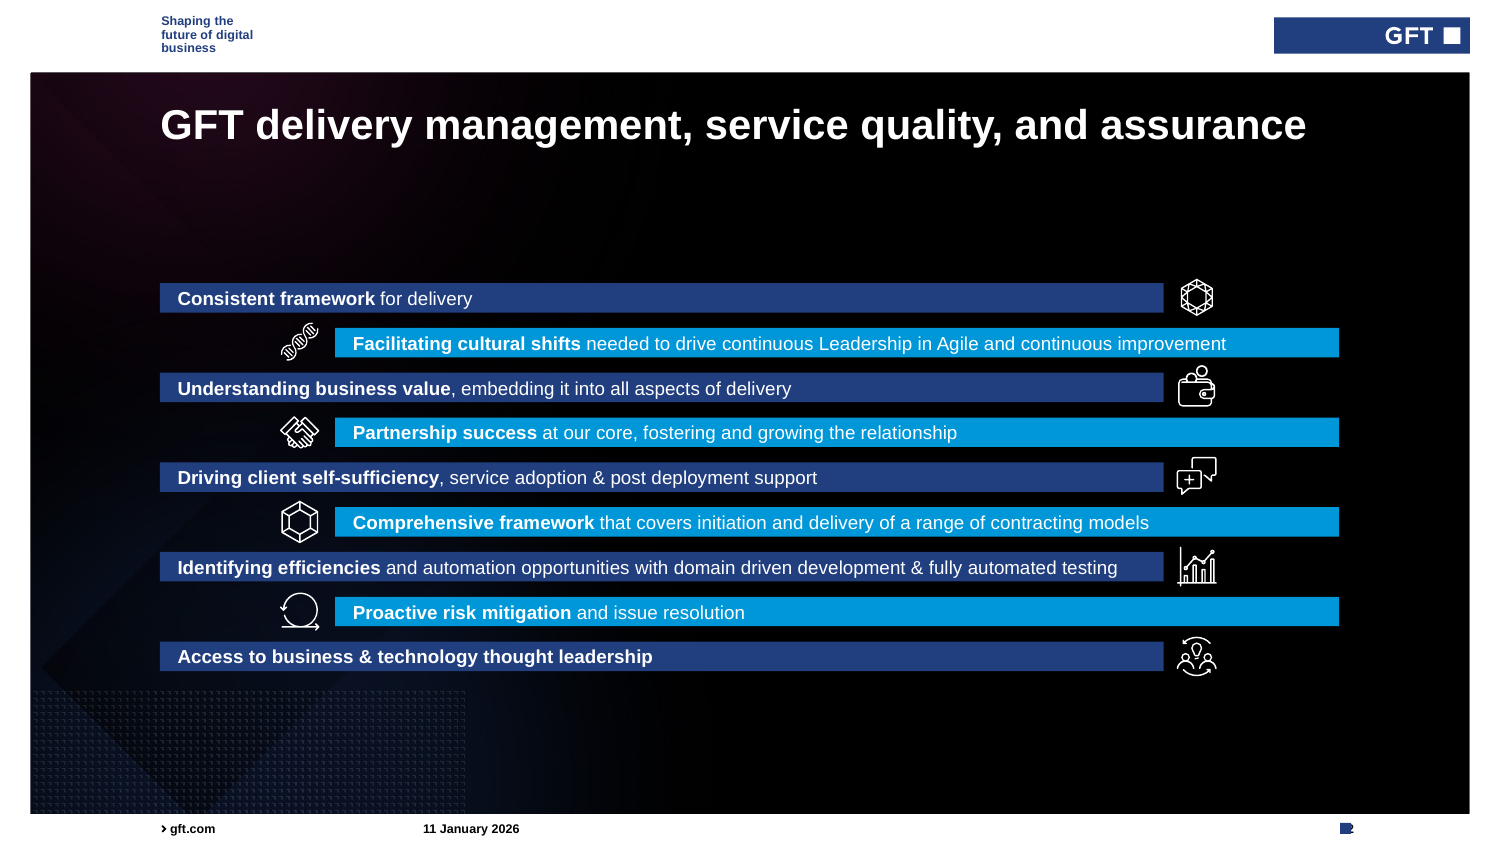

Type here if  add info needed  for every slide

# GFT delivery management, service quality, and assurance

Consistent framework for delivery

Facilitating cultural shifts needed to drive continuous Leadership in Agile and continuous improvement

Understanding business value, embedding it into all aspects of delivery

Partnership success at our core, fostering and growing the relationship

Driving client self-sufficiency, service adoption & post deployment support

Comprehensive framework that covers initiation and delivery of a range of contracting models

Identifying efficiencies and automation opportunities with domain driven development & fully automated testing

Proactive risk mitigation and issue resolution

Access to business & technology thought leadership
11 January 2026